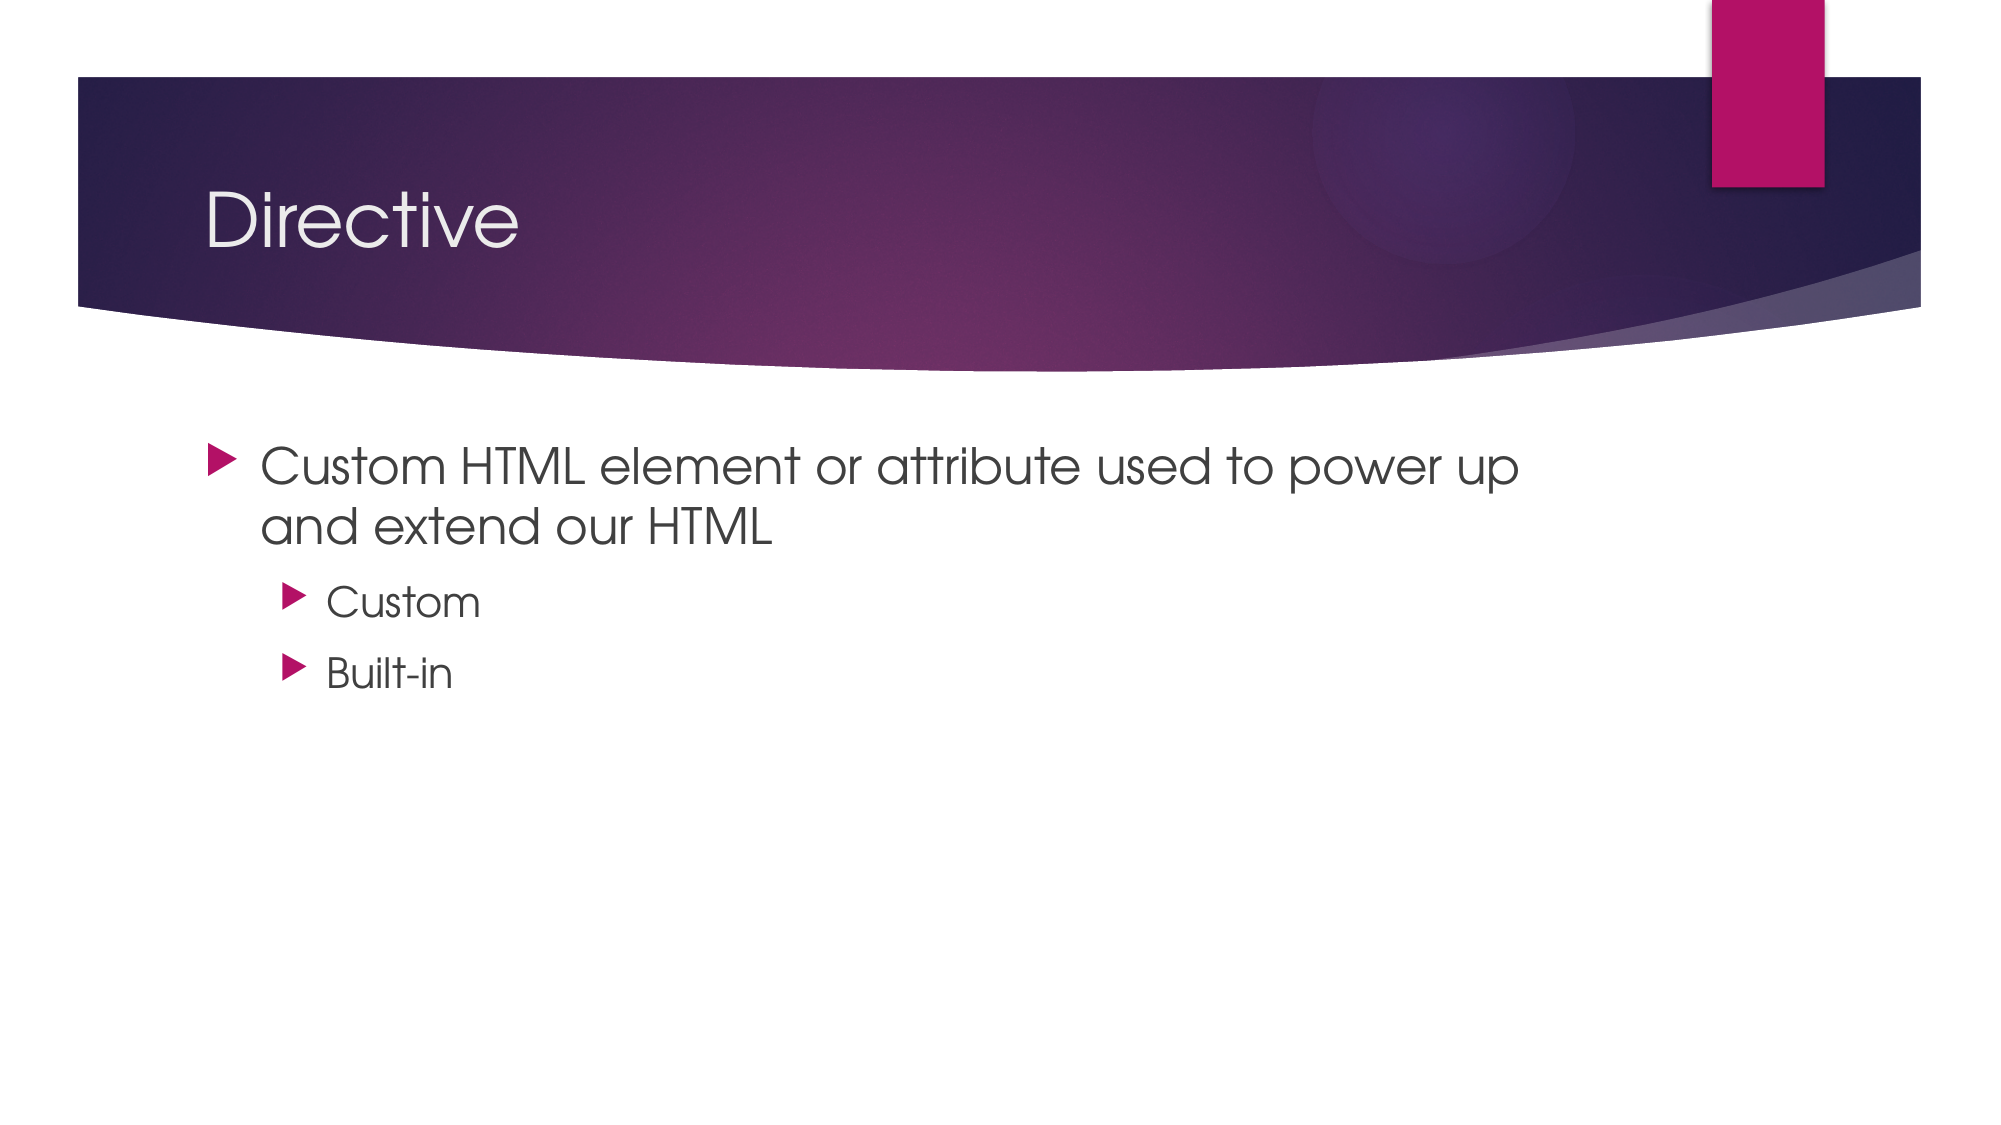

# Directive
Custom HTML element or attribute used to power up and extend our HTML
Custom
Built-in